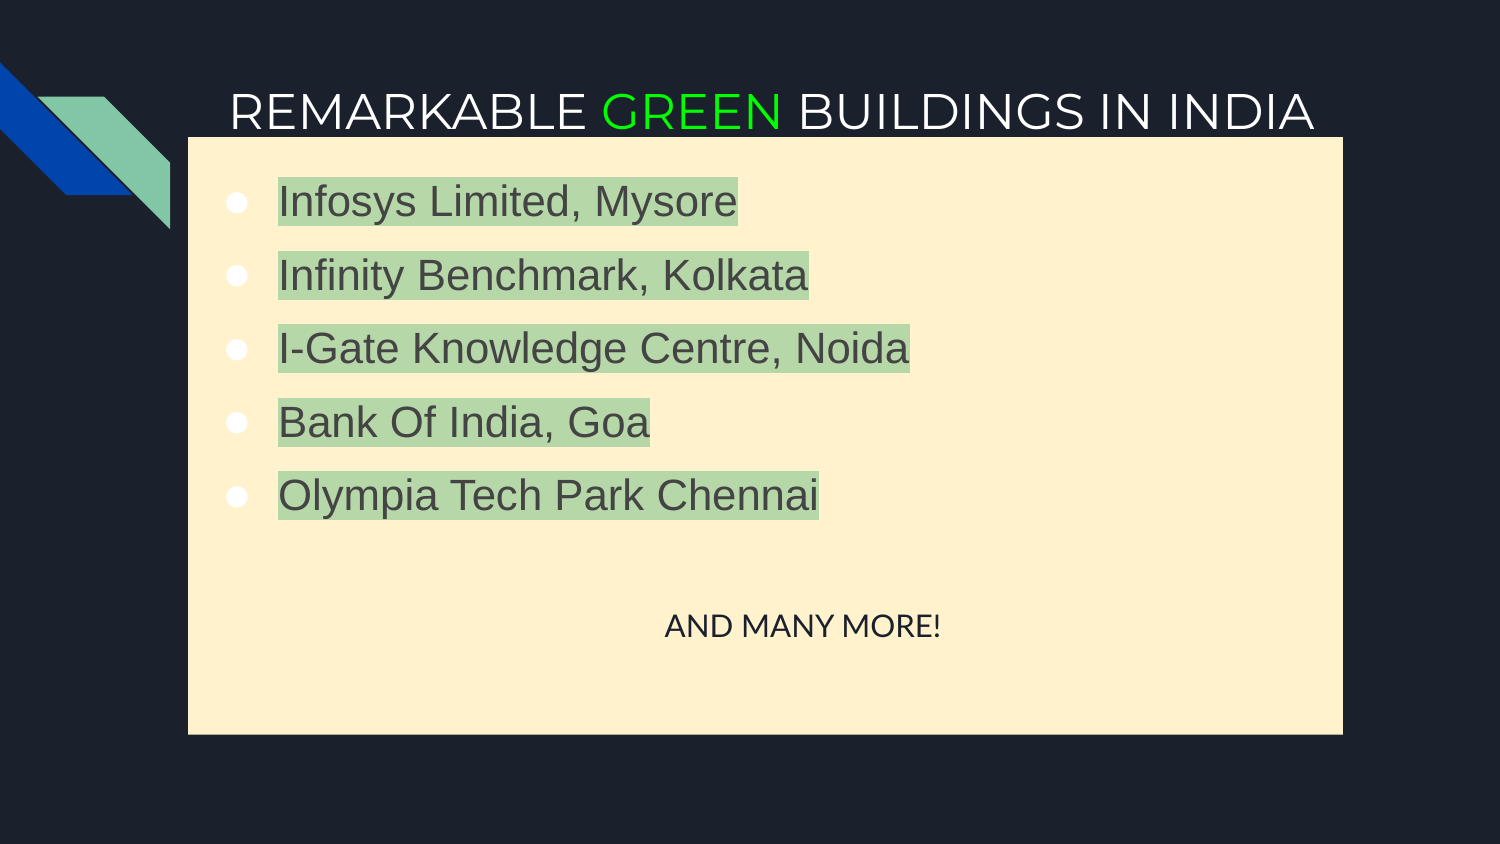

# REMARKABLE GREEN BUILDINGS IN INDIA
Infosys Limited, Mysore
Infinity Benchmark, Kolkata
I-Gate Knowledge Centre, Noida
Bank Of India, Goa
Olympia Tech Park Chennai

AND MANY MORE!